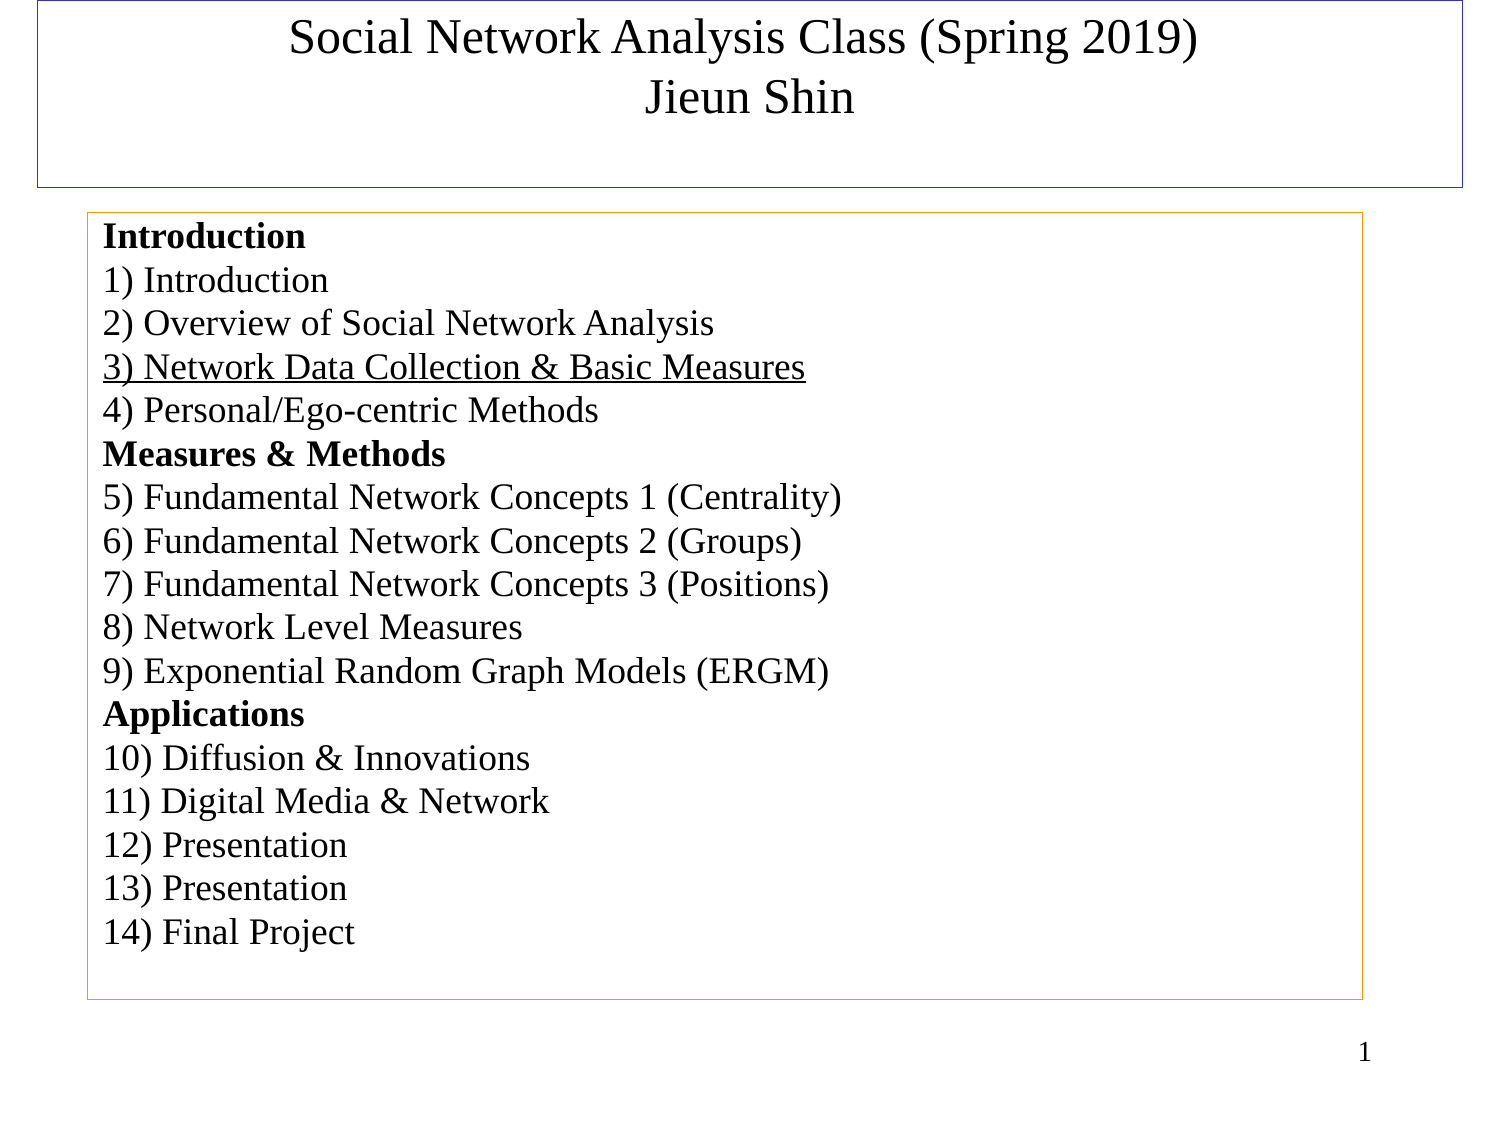

# Social Network Analysis Class (Spring 2019) Jieun Shin
Introduction
1) Introduction
2) Overview of Social Network Analysis
3) Network Data Collection & Basic Measures
4) Personal/Ego-centric Methods
Measures & Methods
5) Fundamental Network Concepts 1 (Centrality)
6) Fundamental Network Concepts 2 (Groups)
7) Fundamental Network Concepts 3 (Positions)
8) Network Level Measures
9) Exponential Random Graph Models (ERGM)
Applications
10) Diffusion & Innovations
11) Digital Media & Network
12) Presentation
13) Presentation
14) Final Project
1